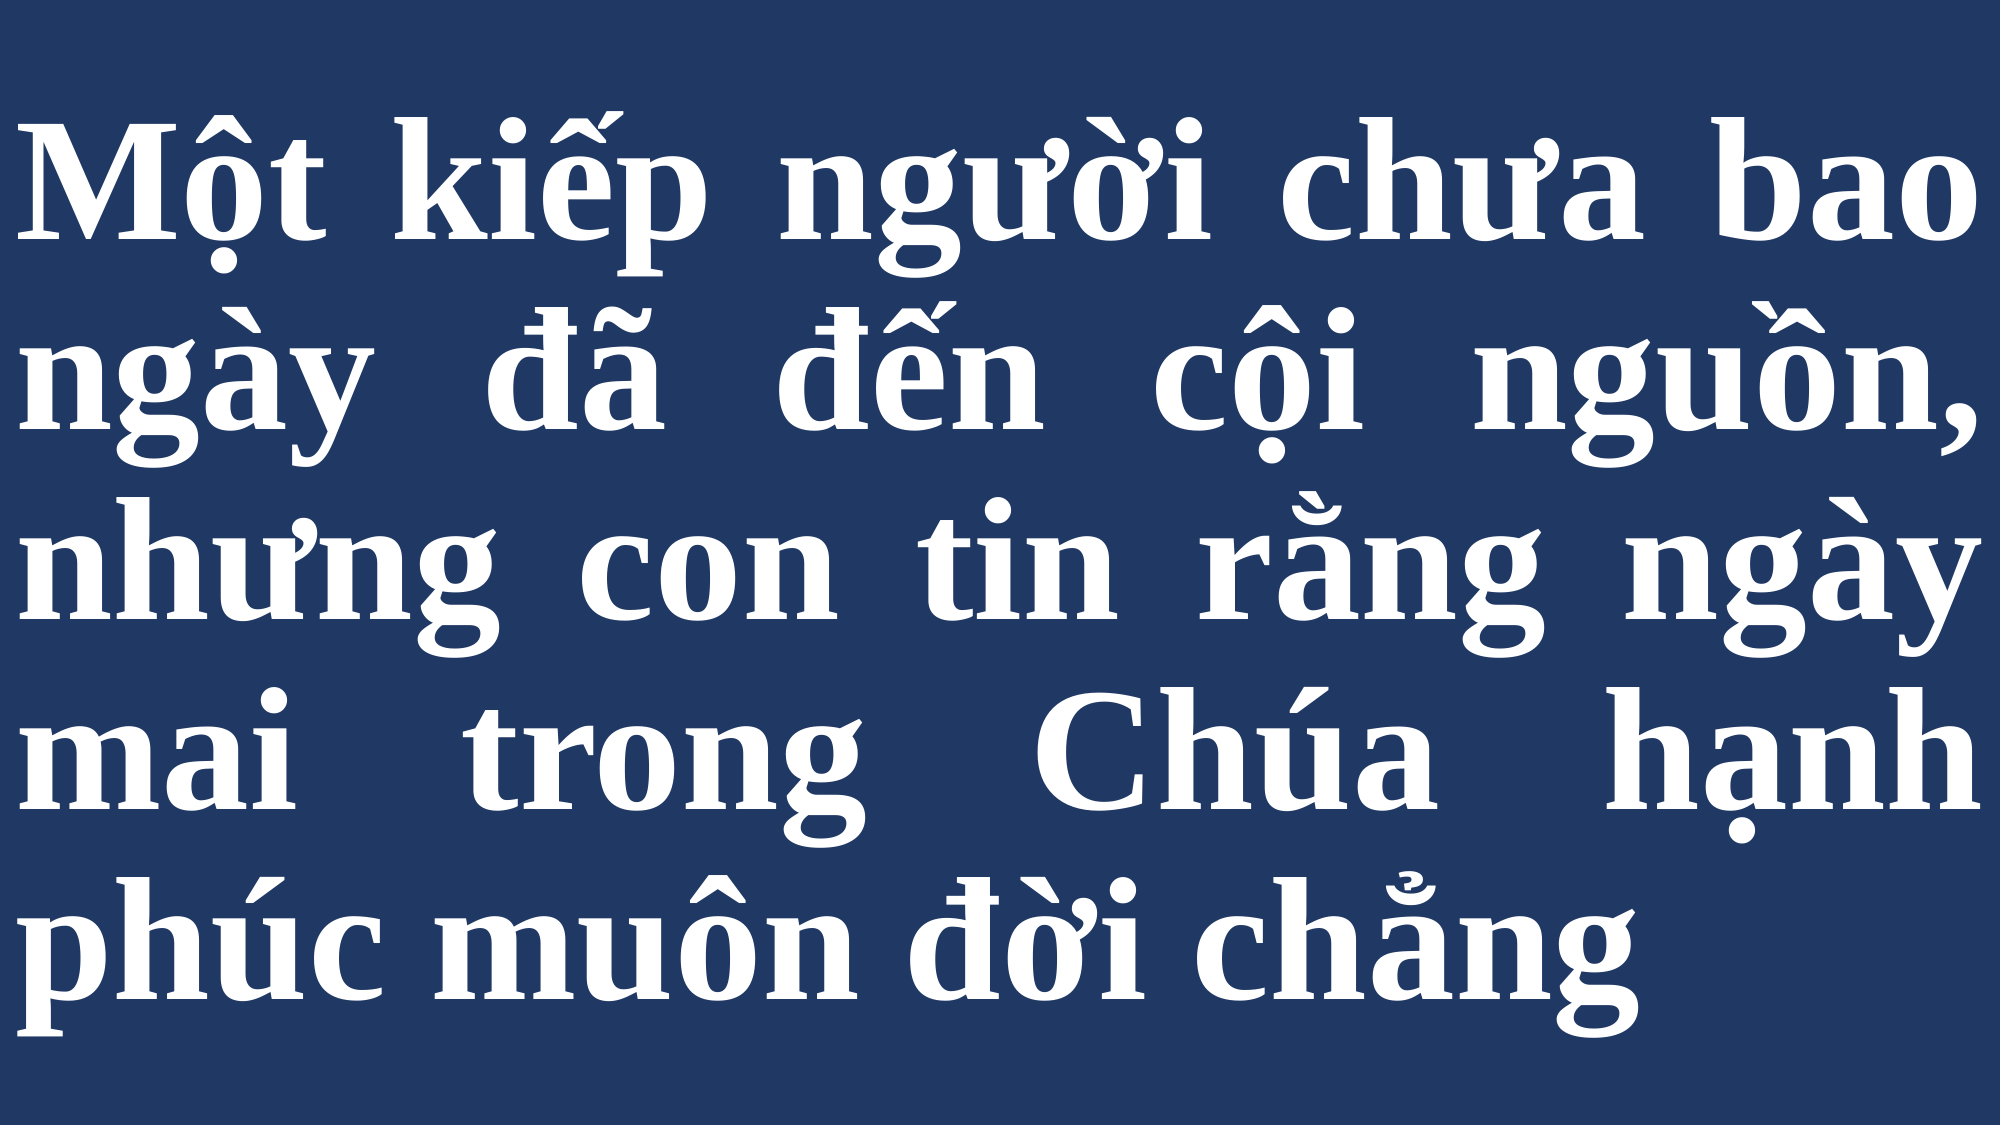

# Một kiếp người chưa bao ngày đã đến cội nguồn, nhưng con tin rằng ngày mai trong Chúa hạnh phúc muôn đời chẳng